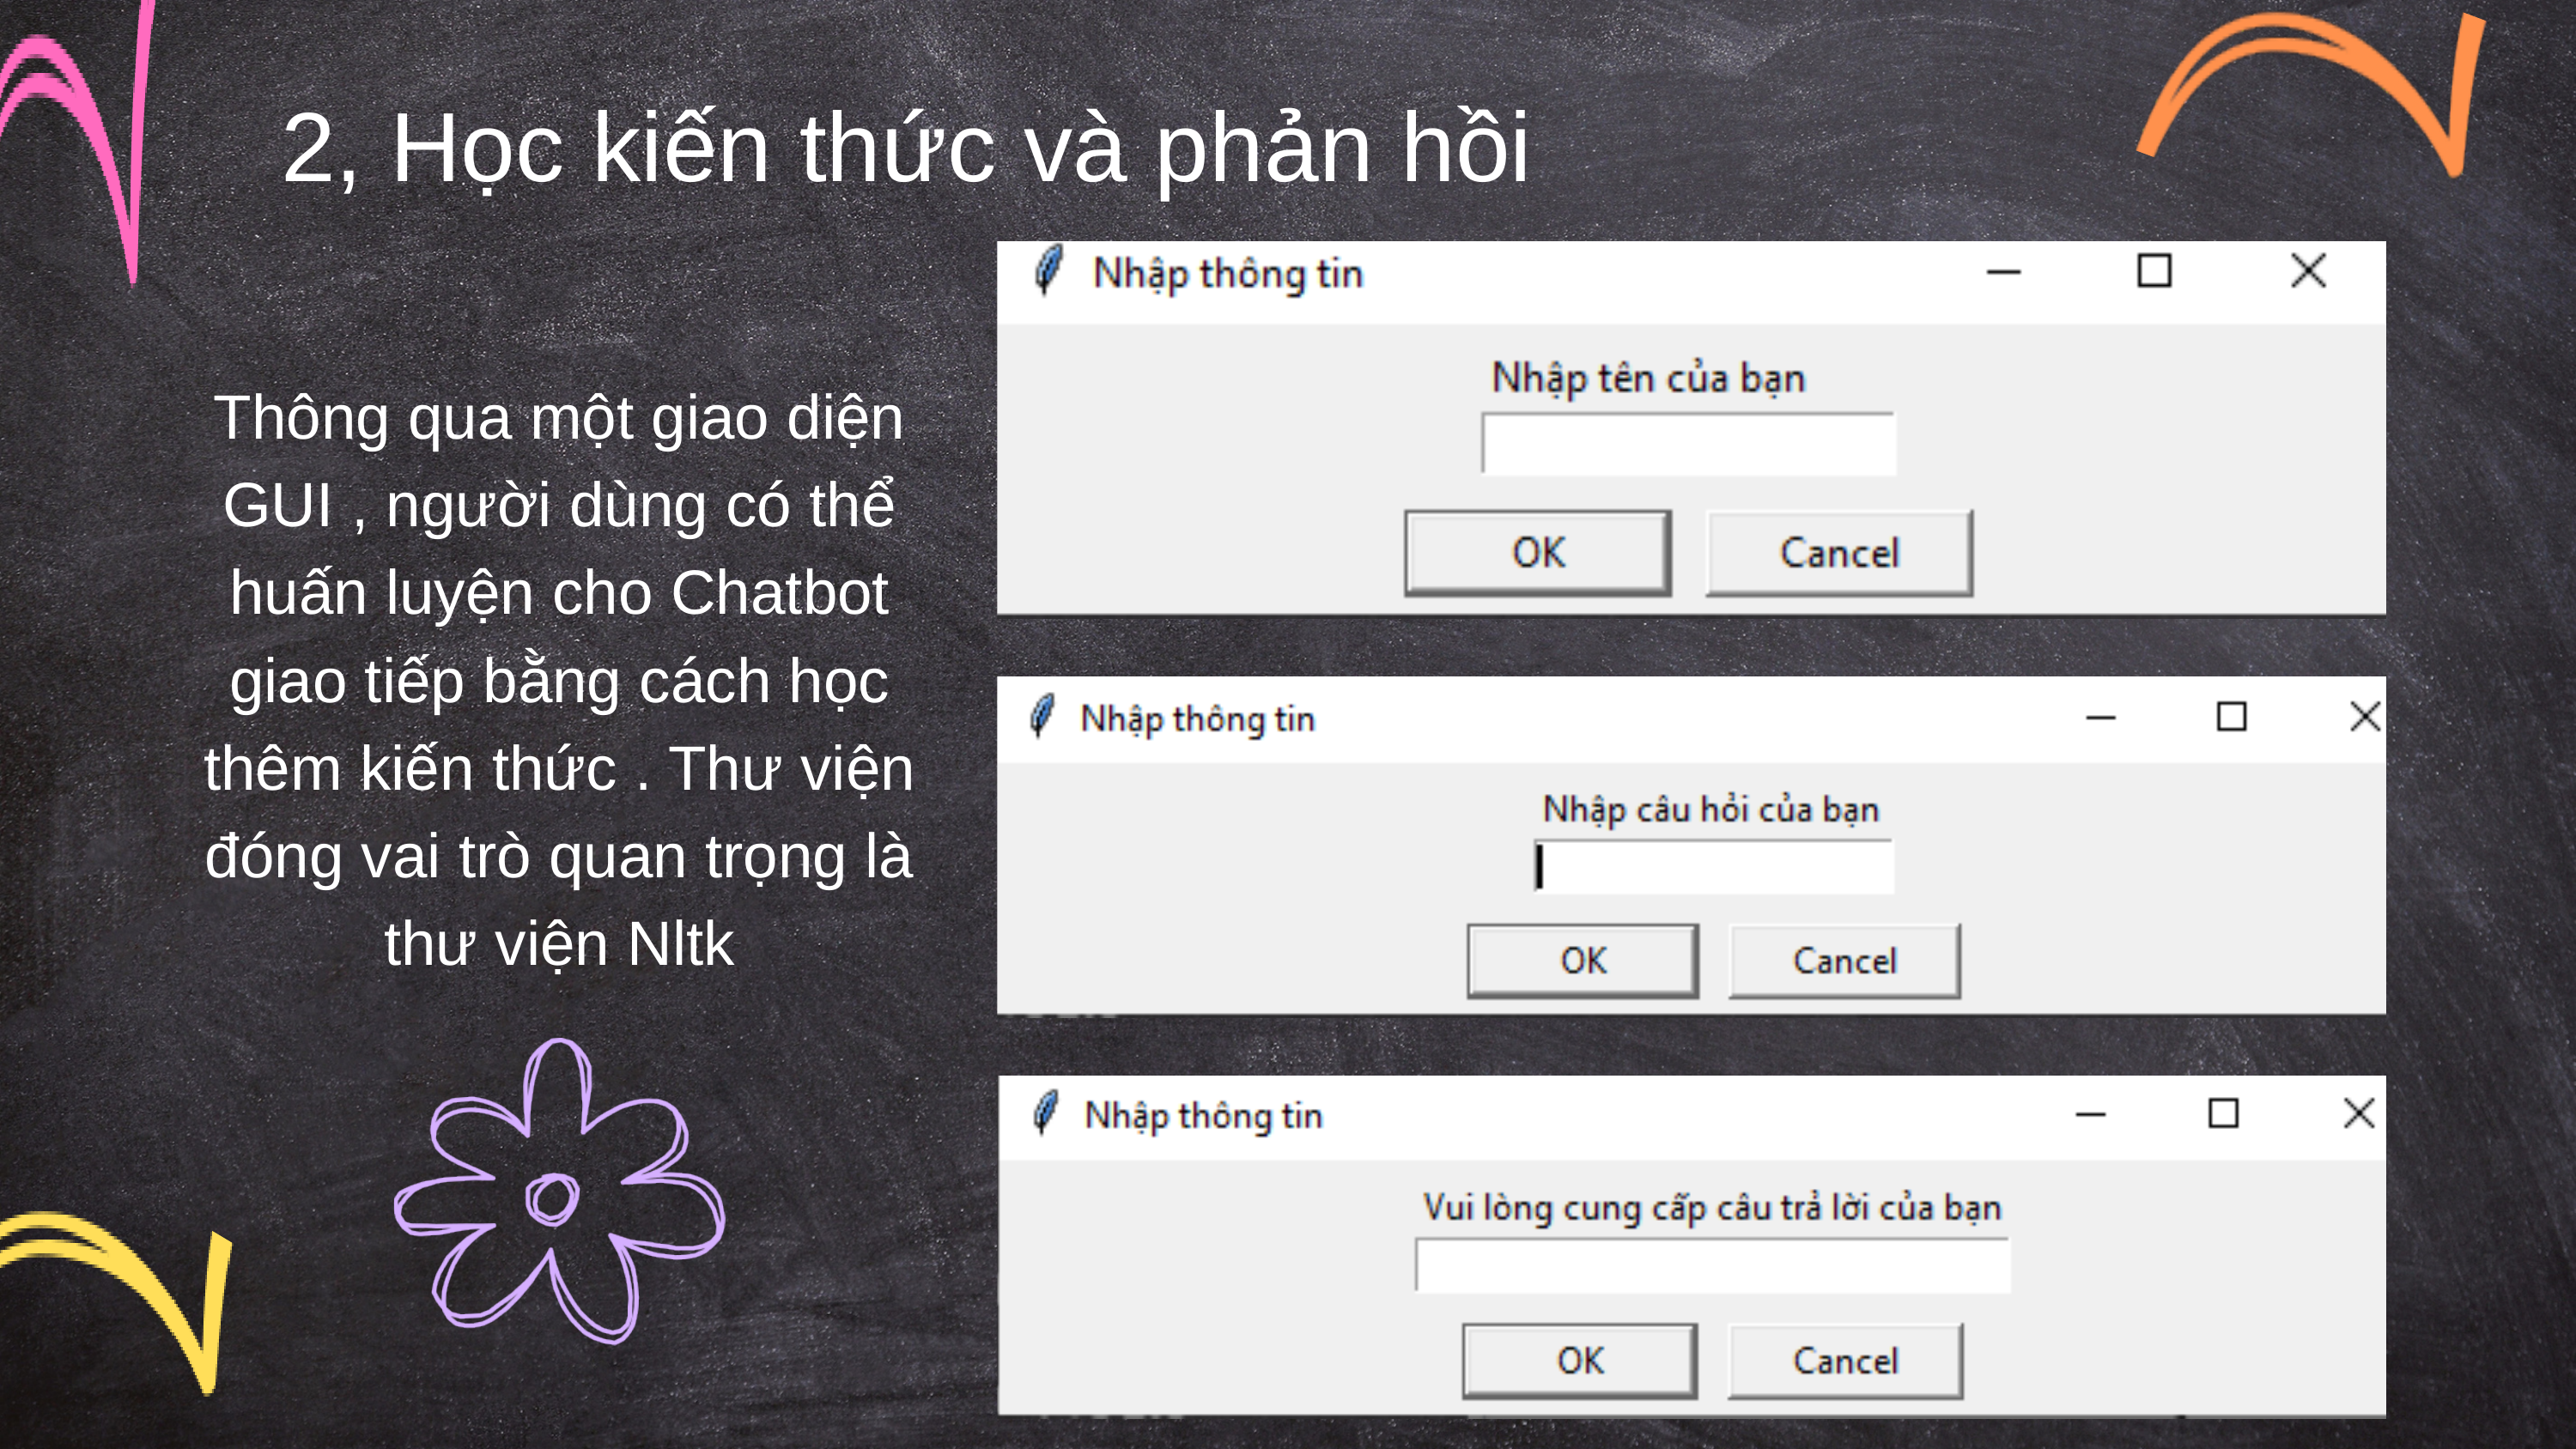

2, Học kiến thức và phản hồi

Thông qua một giao diện GUI , người dùng có thể huấn luyện cho Chatbot giao tiếp bằng cách học thêm kiến thức . Thư viện đóng vai trò quan trọng là thư viện Nltk